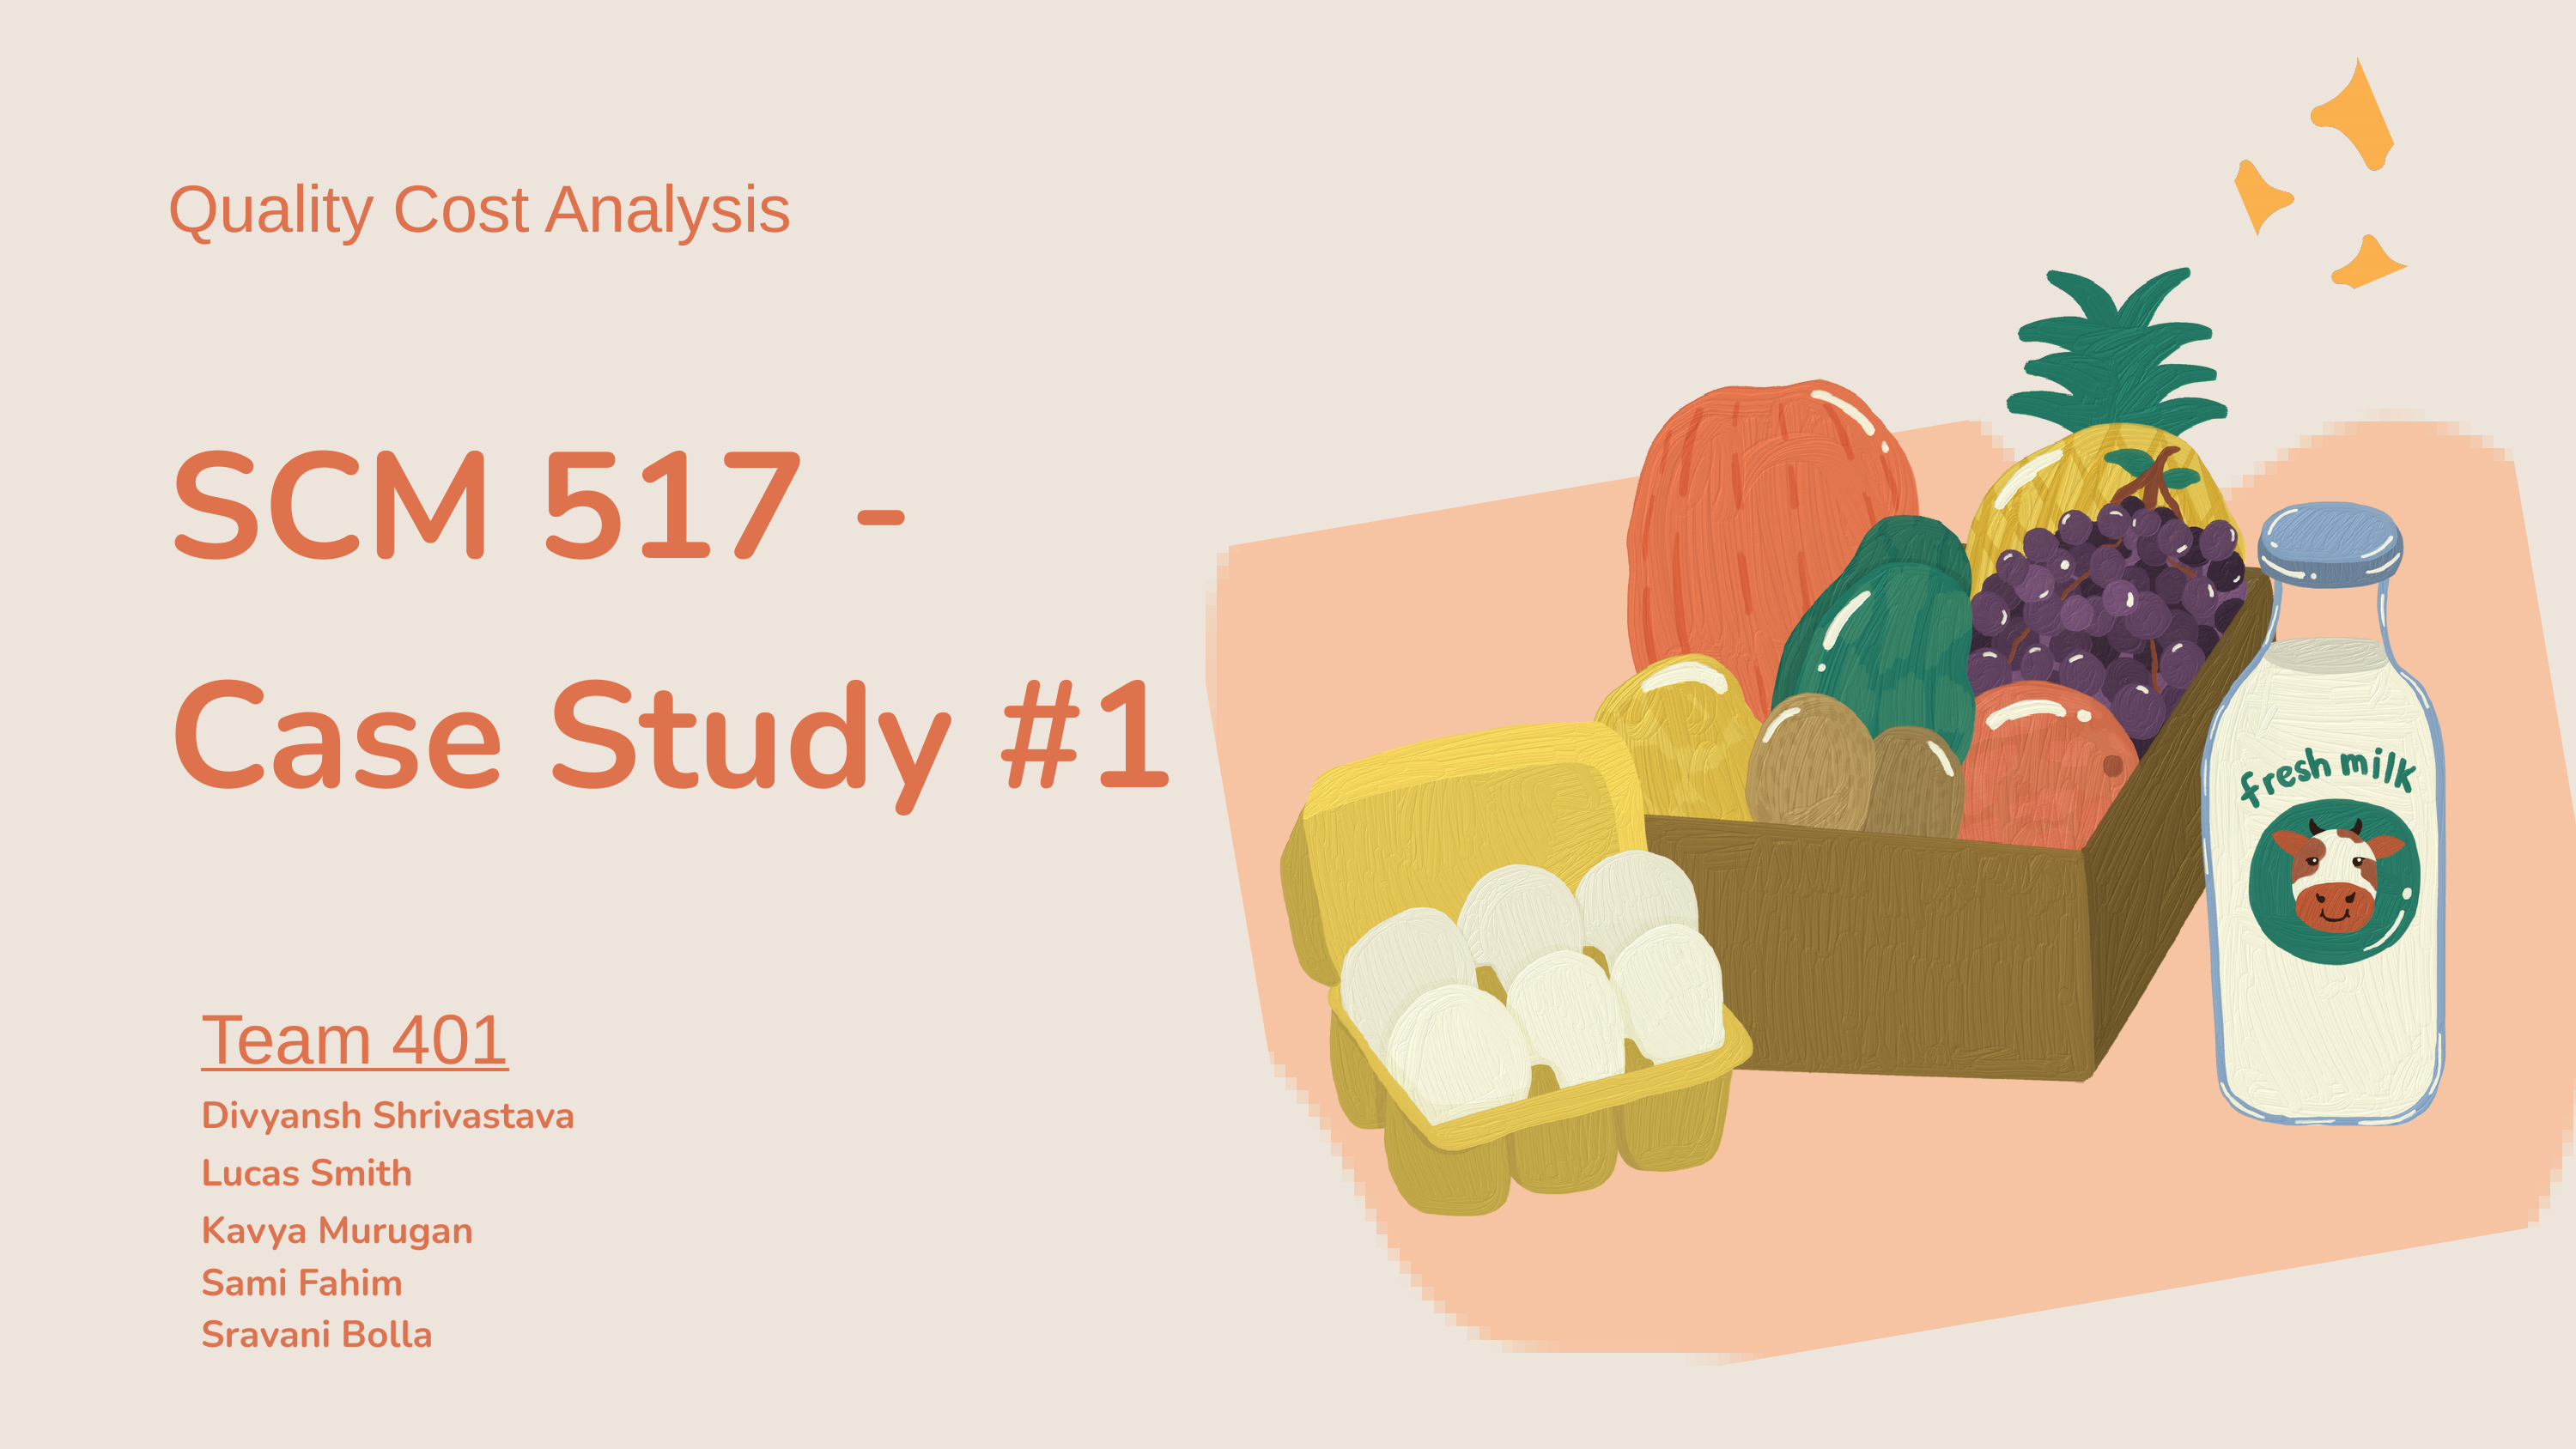

Quality Cost Analysis

SCM 517 - Case Study #1

Team 401
Divyansh Shrivastava
Lucas Smith
Kavya Murugan
Sami Fahim
Sravani Bolla